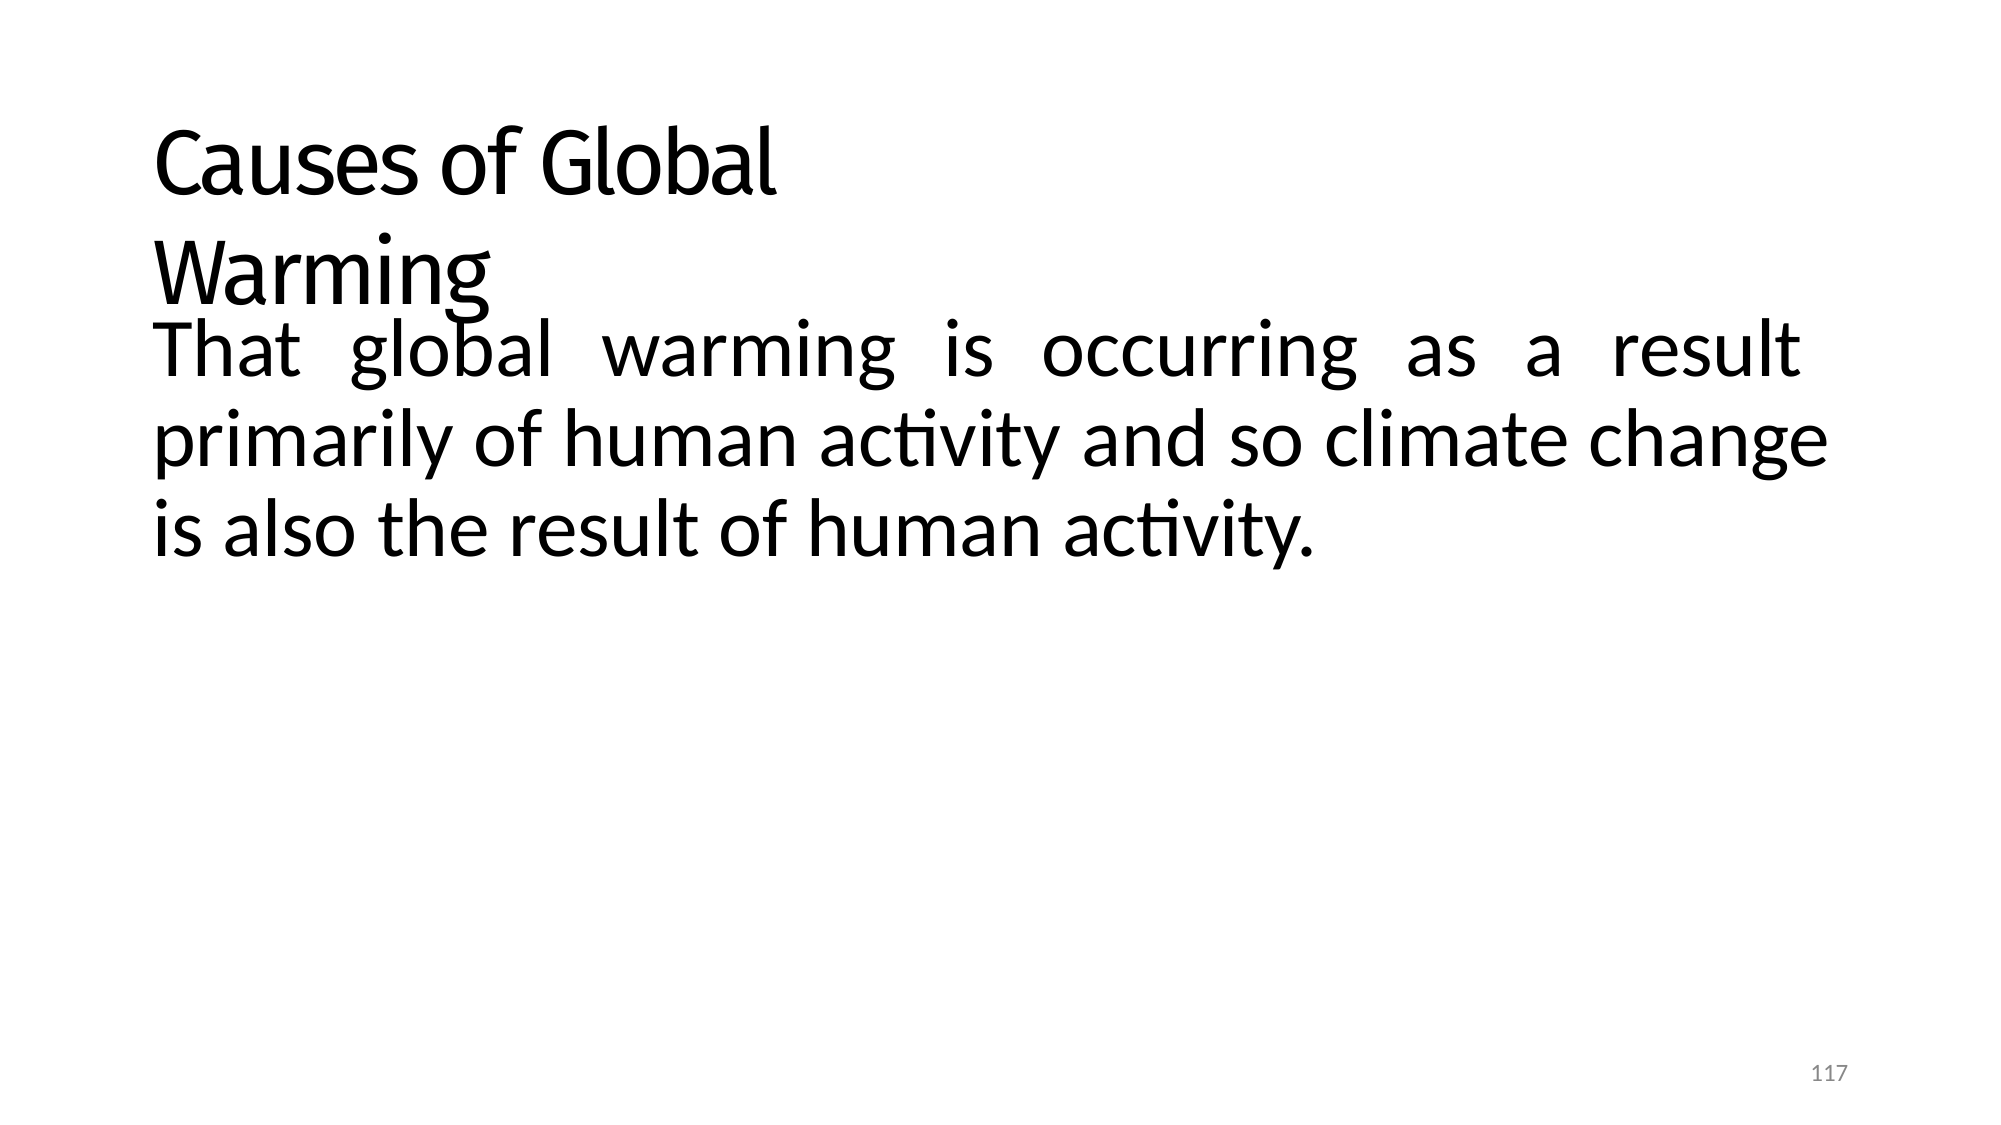

Causes of Global Warming
That global warming is occurring as a result  primarily of human activity and so climate change  is also the result of human activity.
117